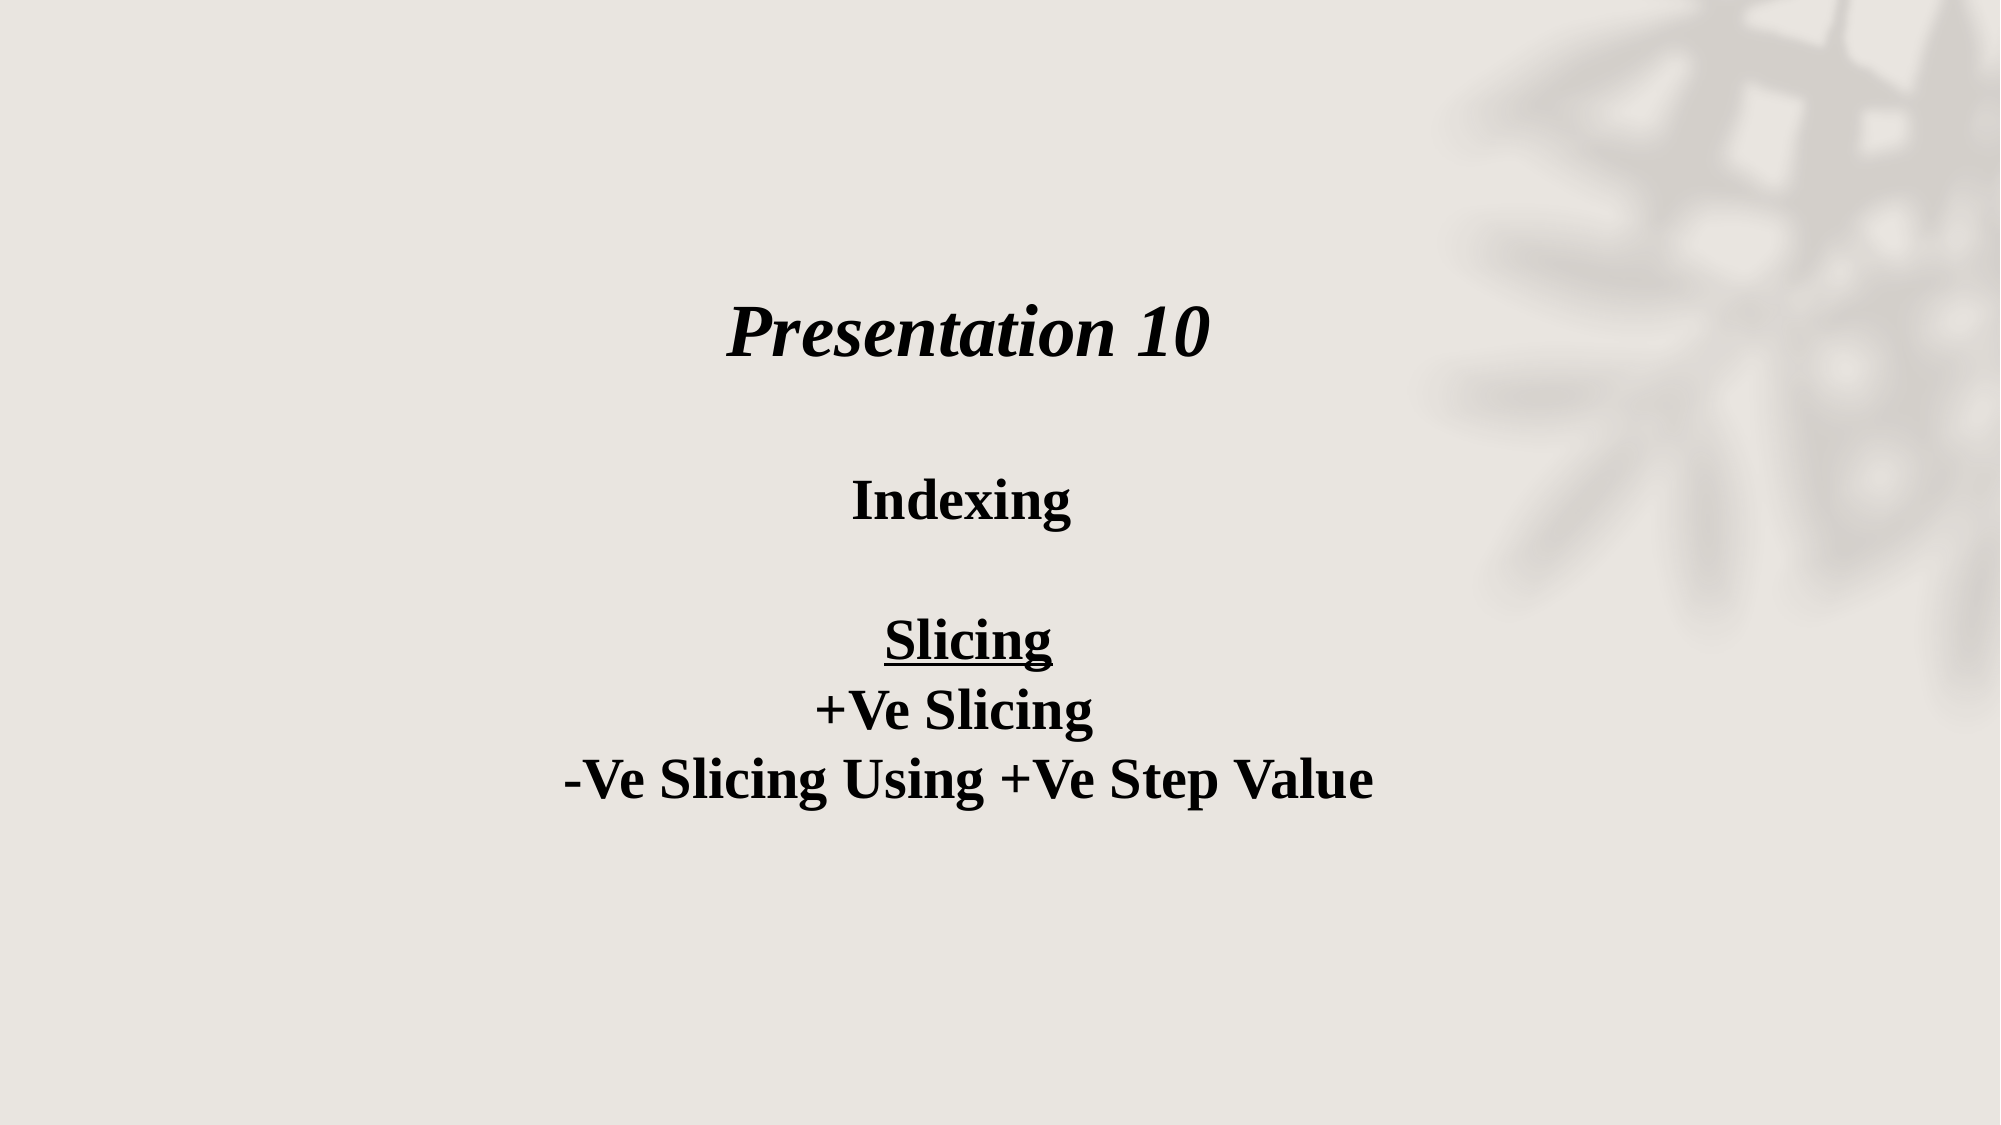

# Presentation 10 Indexing Slicing +Ve Slicing -Ve Slicing Using +Ve Step Value